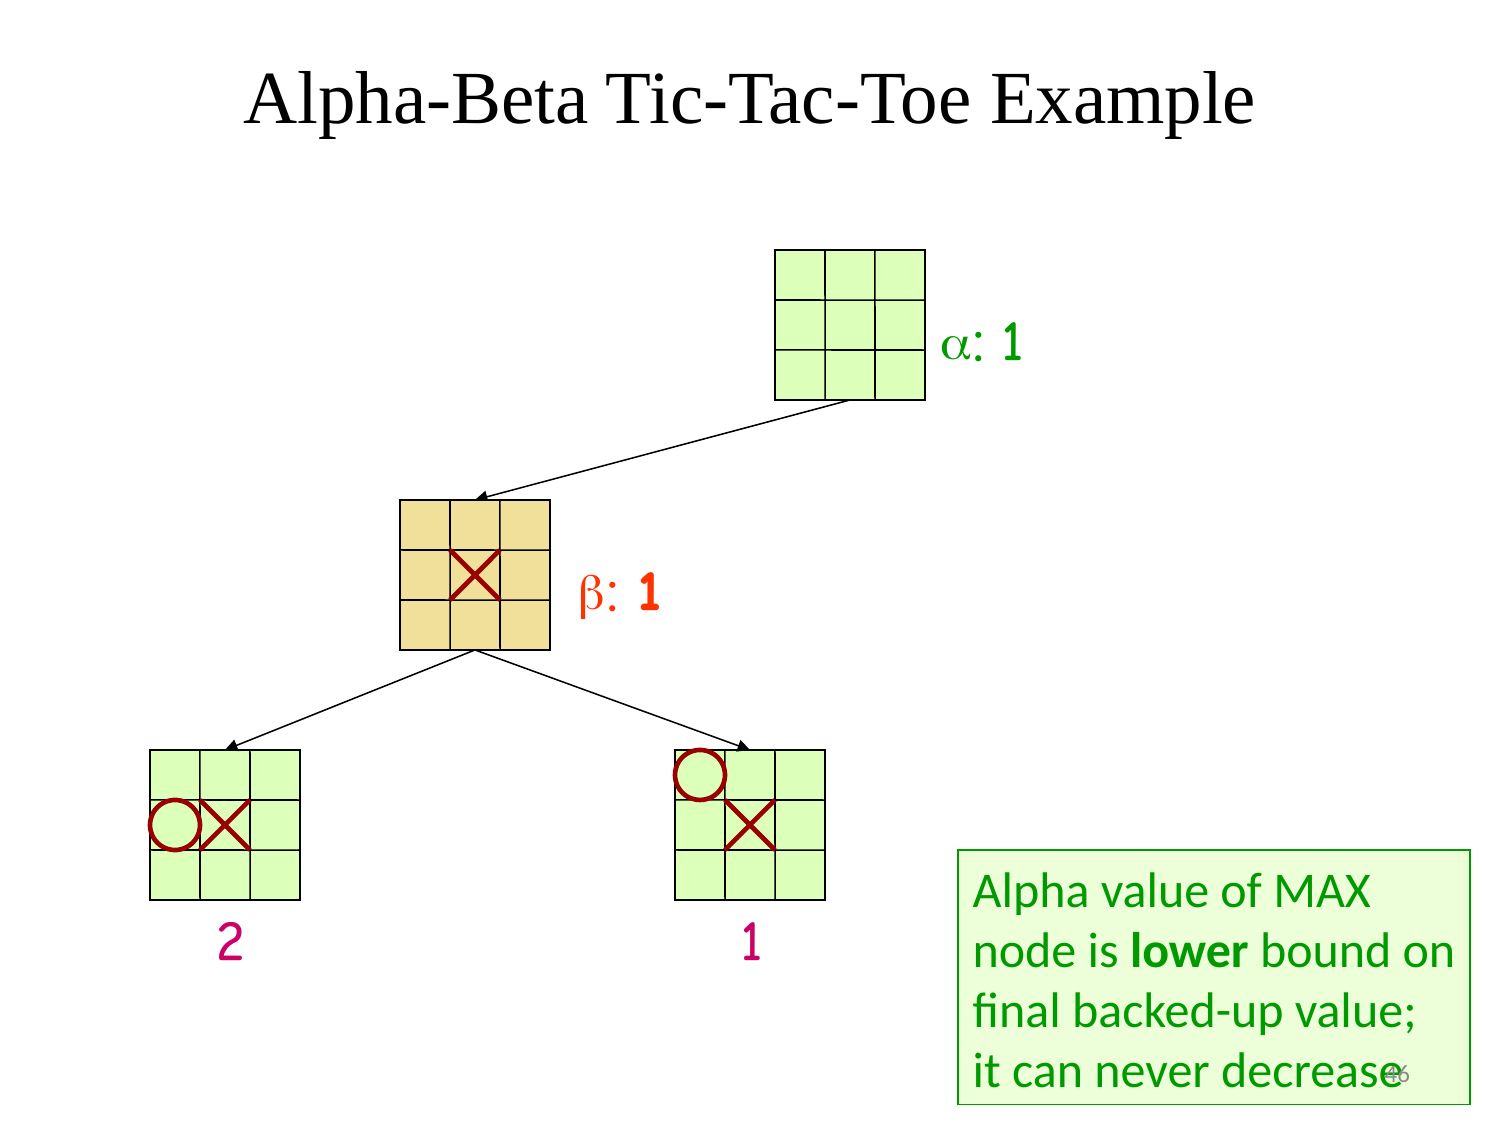

# Alpha-Beta Tic-Tac-Toe Example

β: 1

2

1
α: 1
Alpha value of MAX
node is lower bound on
final backed-up value;
it can never decrease
46